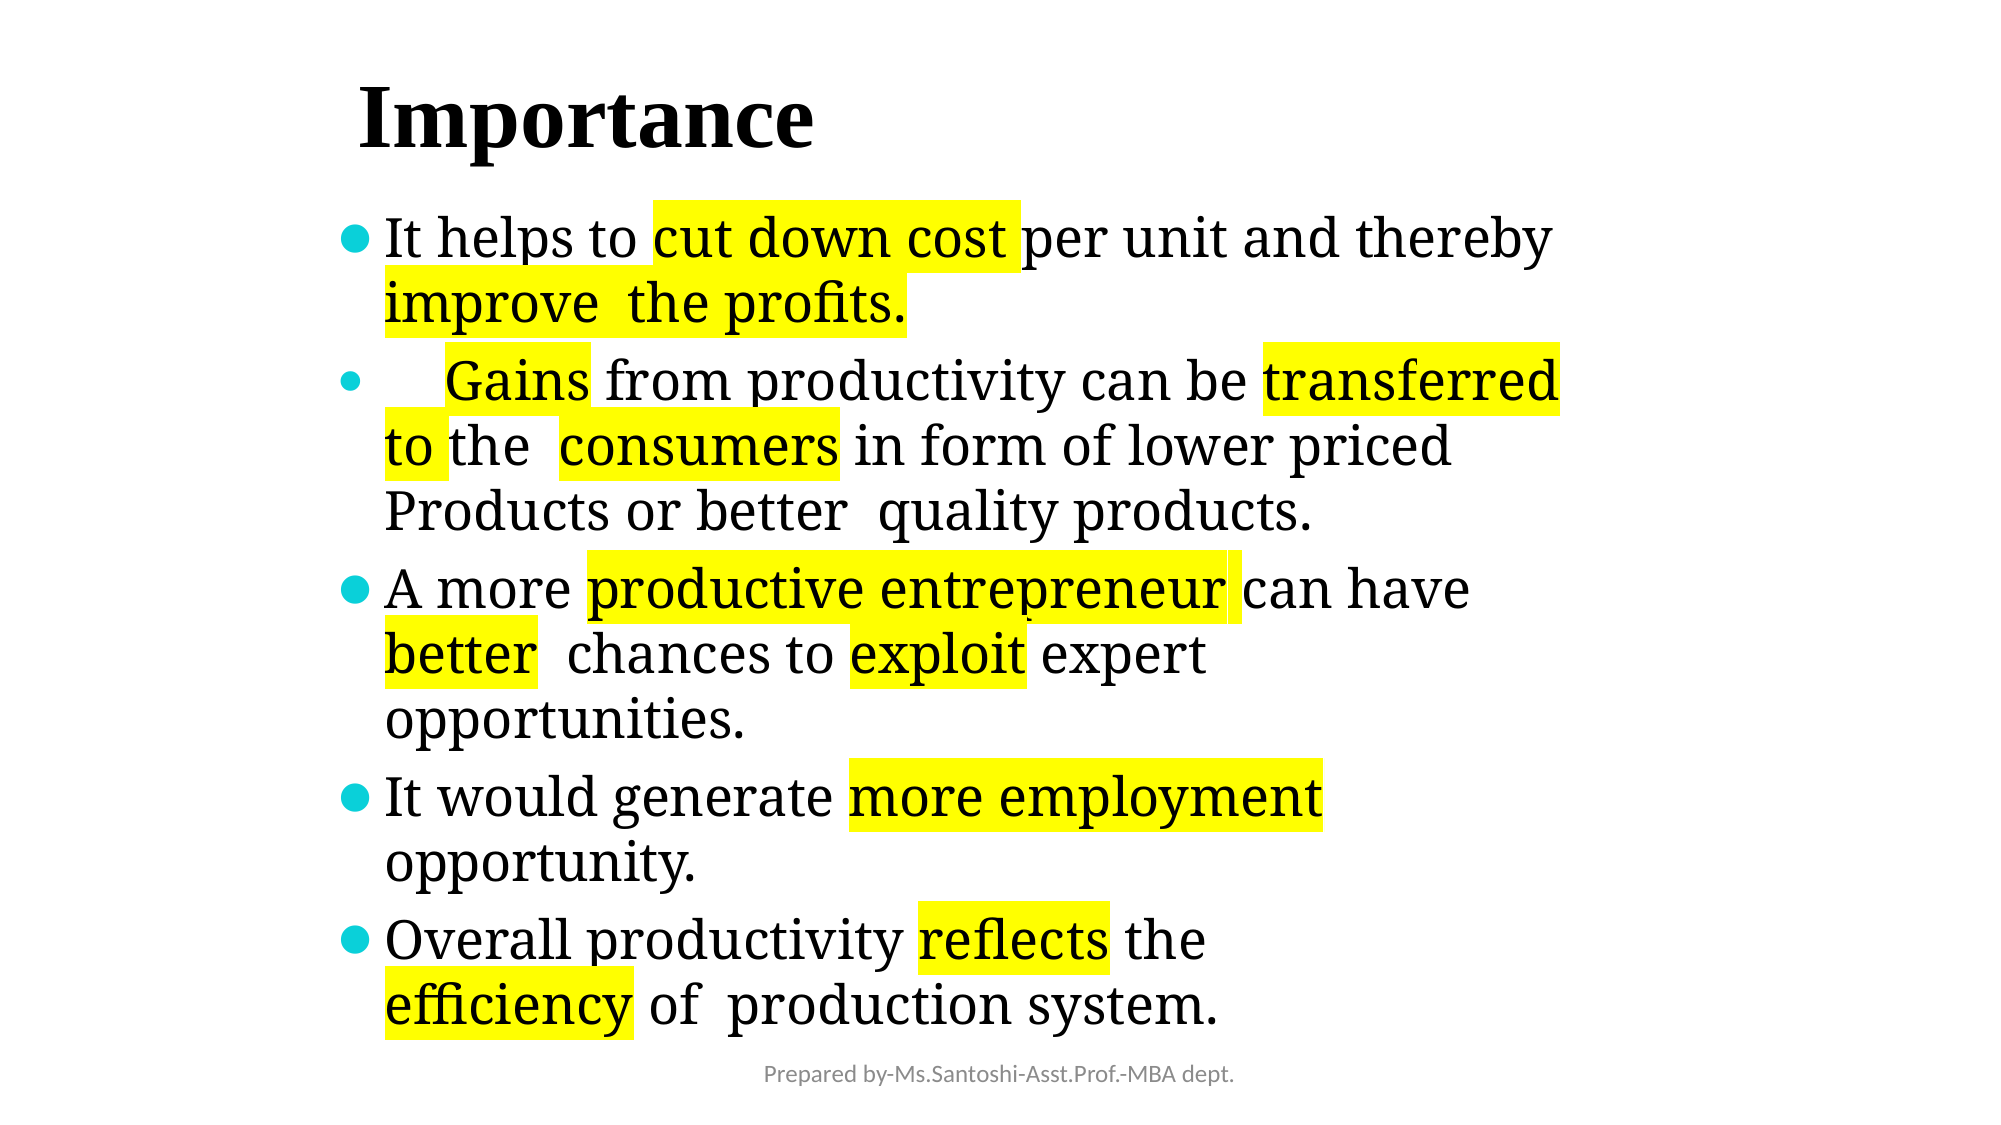

# Importance
It helps to cut down cost per unit and thereby improve  the profits.
	Gains from productivity can be transferred to the  consumers in form of lower priced Products or better  quality products.
A more productive entrepreneur can have better  chances to exploit expert opportunities.
It would generate more employment opportunity.
Overall productivity reflects the efficiency of  production system.
Prepared by-Ms.Santoshi-Asst.Prof.-MBA dept.